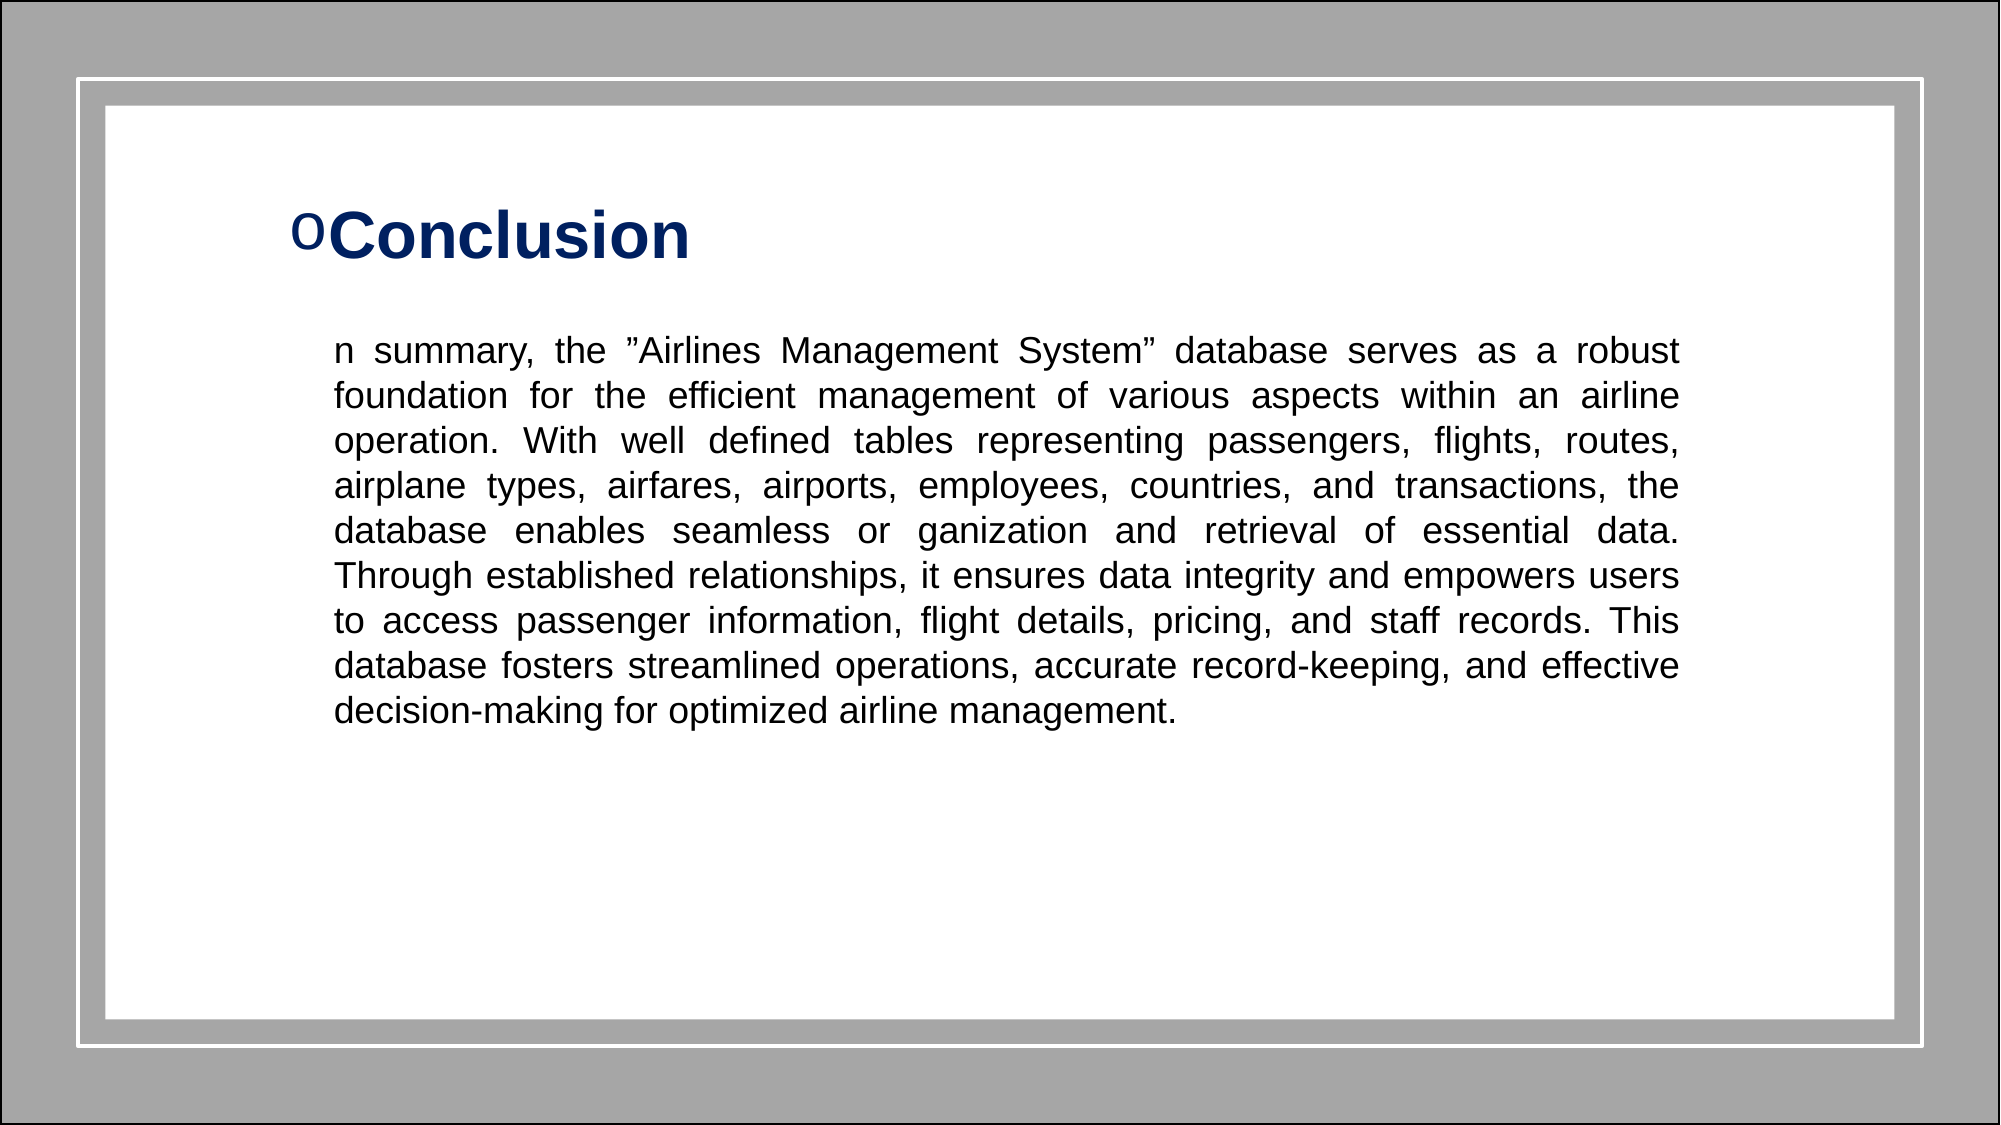

Conclusion
n summary, the ”Airlines Management System” database serves as a robust foundation for the efficient management of various aspects within an airline operation. With well defined tables representing passengers, flights, routes, airplane types, airfares, airports, employees, countries, and transactions, the database enables seamless or ganization and retrieval of essential data. Through established relationships, it ensures data integrity and empowers users to access passenger information, flight details, pricing, and staff records. This database fosters streamlined operations, accurate record-keeping, and effective decision-making for optimized airline management.